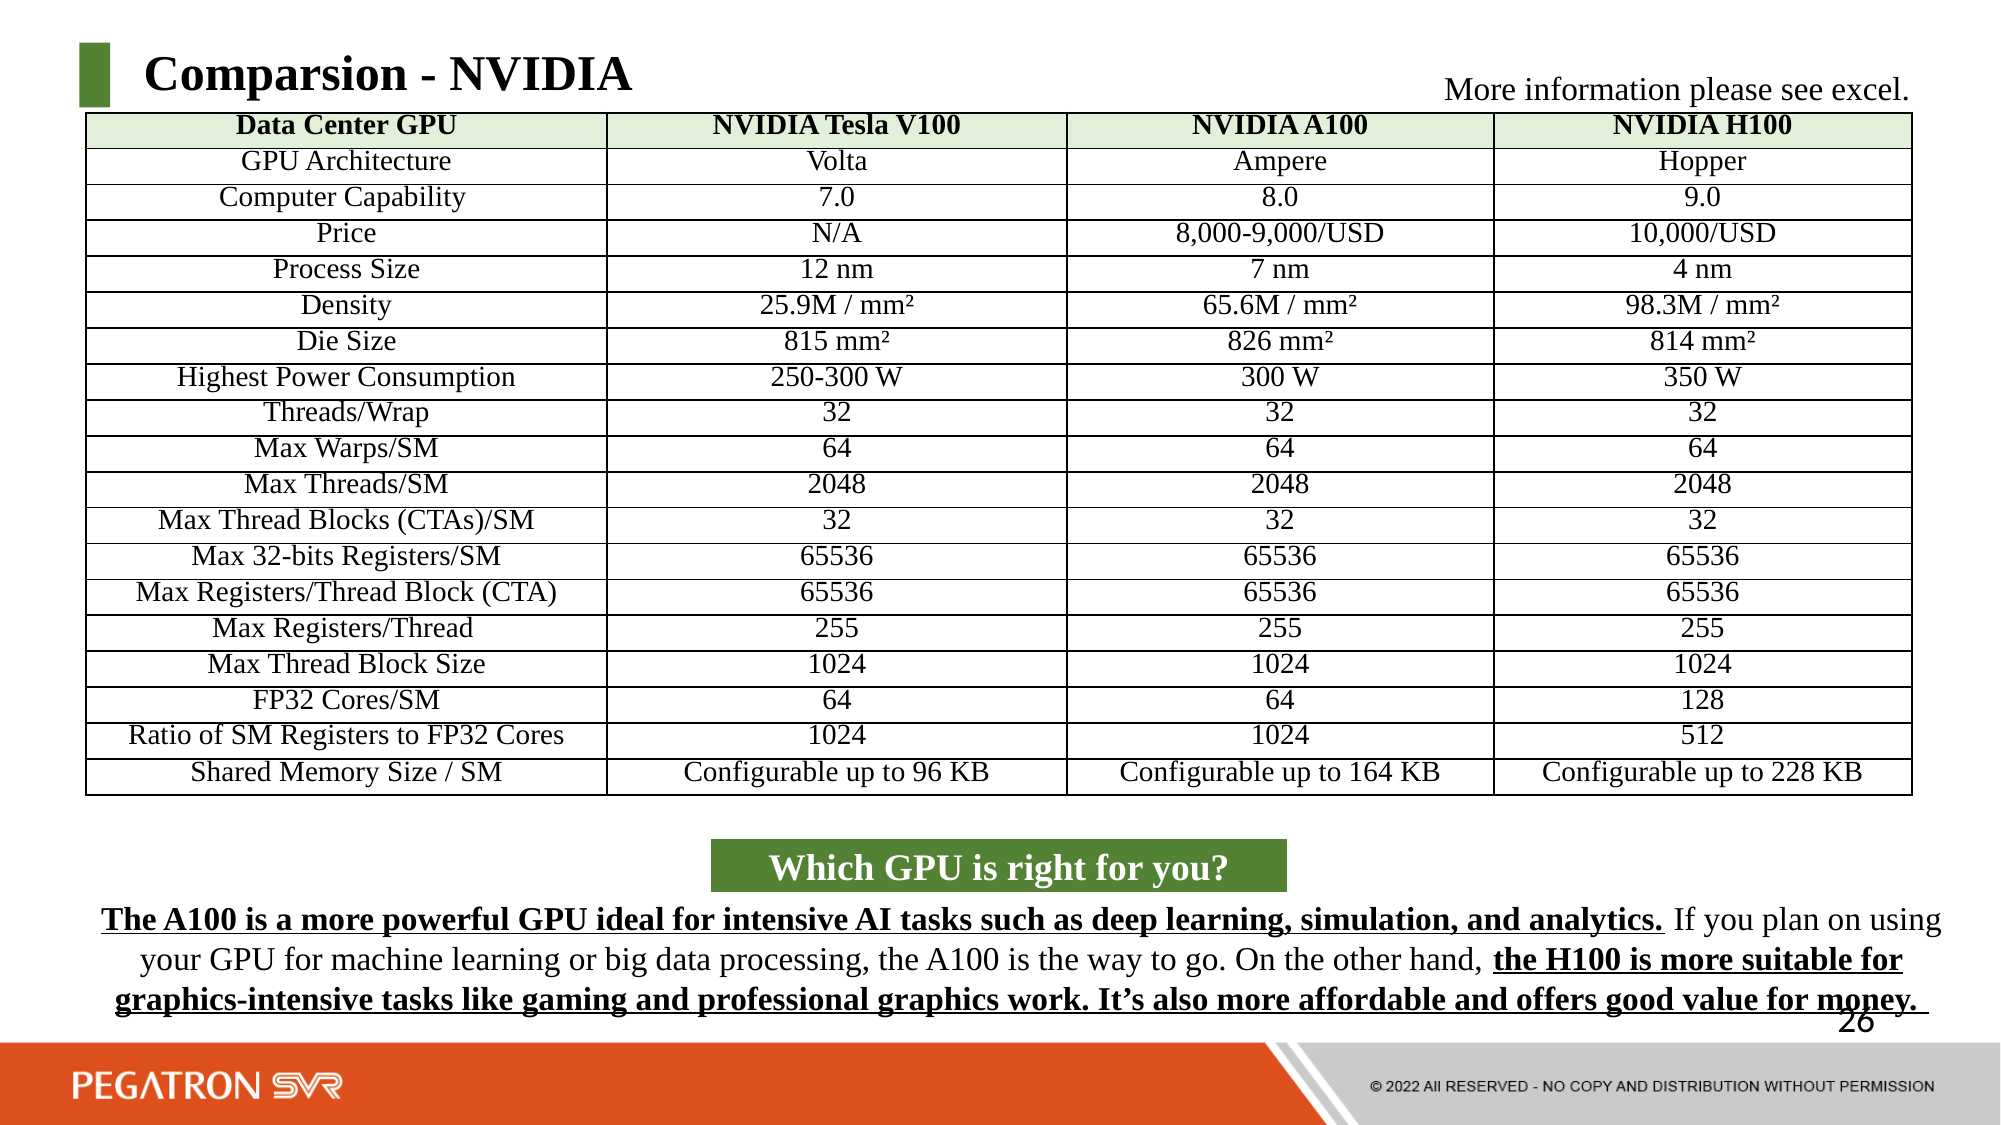

Comparsion - NVIDIA

More information please see excel.
| Data Center GPU | NVIDIA Tesla V100 | NVIDIA A100 | NVIDIA H100 |
| --- | --- | --- | --- |
| GPU Architecture | Volta | Ampere | Hopper |
| Computer Capability | 7.0 | 8.0 | 9.0 |
| Price | N/A | 8,000-9,000/USD | 10,000/USD |
| Process Size | 12 nm | 7 nm | 4 nm |
| Density | 25.9M / mm² | 65.6M / mm² | 98.3M / mm² |
| Die Size | 815 mm² | 826 mm² | 814 mm² |
| Highest Power Consumption | 250-300 W | 300 W | 350 W |
| Threads/Wrap | 32 | 32 | 32 |
| Max Warps/SM | 64 | 64 | 64 |
| Max Threads/SM | 2048 | 2048 | 2048 |
| Max Thread Blocks (CTAs)/SM | 32 | 32 | 32 |
| Max 32-bits Registers/SM | 65536 | 65536 | 65536 |
| Max Registers/Thread Block (CTA) | 65536 | 65536 | 65536 |
| Max Registers/Thread | 255 | 255 | 255 |
| Max Thread Block Size | 1024 | 1024 | 1024 |
| FP32 Cores/SM | 64 | 64 | 128 |
| Ratio of SM Registers to FP32 Cores | 1024 | 1024 | 512 |
| Shared Memory Size / SM | Configurable up to 96 KB | Configurable up to 164 KB | Configurable up to 228 KB |
Which GPU is right for you?
The A100 is a more powerful GPU ideal for intensive AI tasks such as deep learning, simulation, and analytics. If you plan on using your GPU for machine learning or big data processing, the A100 is the way to go. On the other hand, the H100 is more suitable for graphics-intensive tasks like gaming and professional graphics work. It’s also more affordable and offers good value for money.